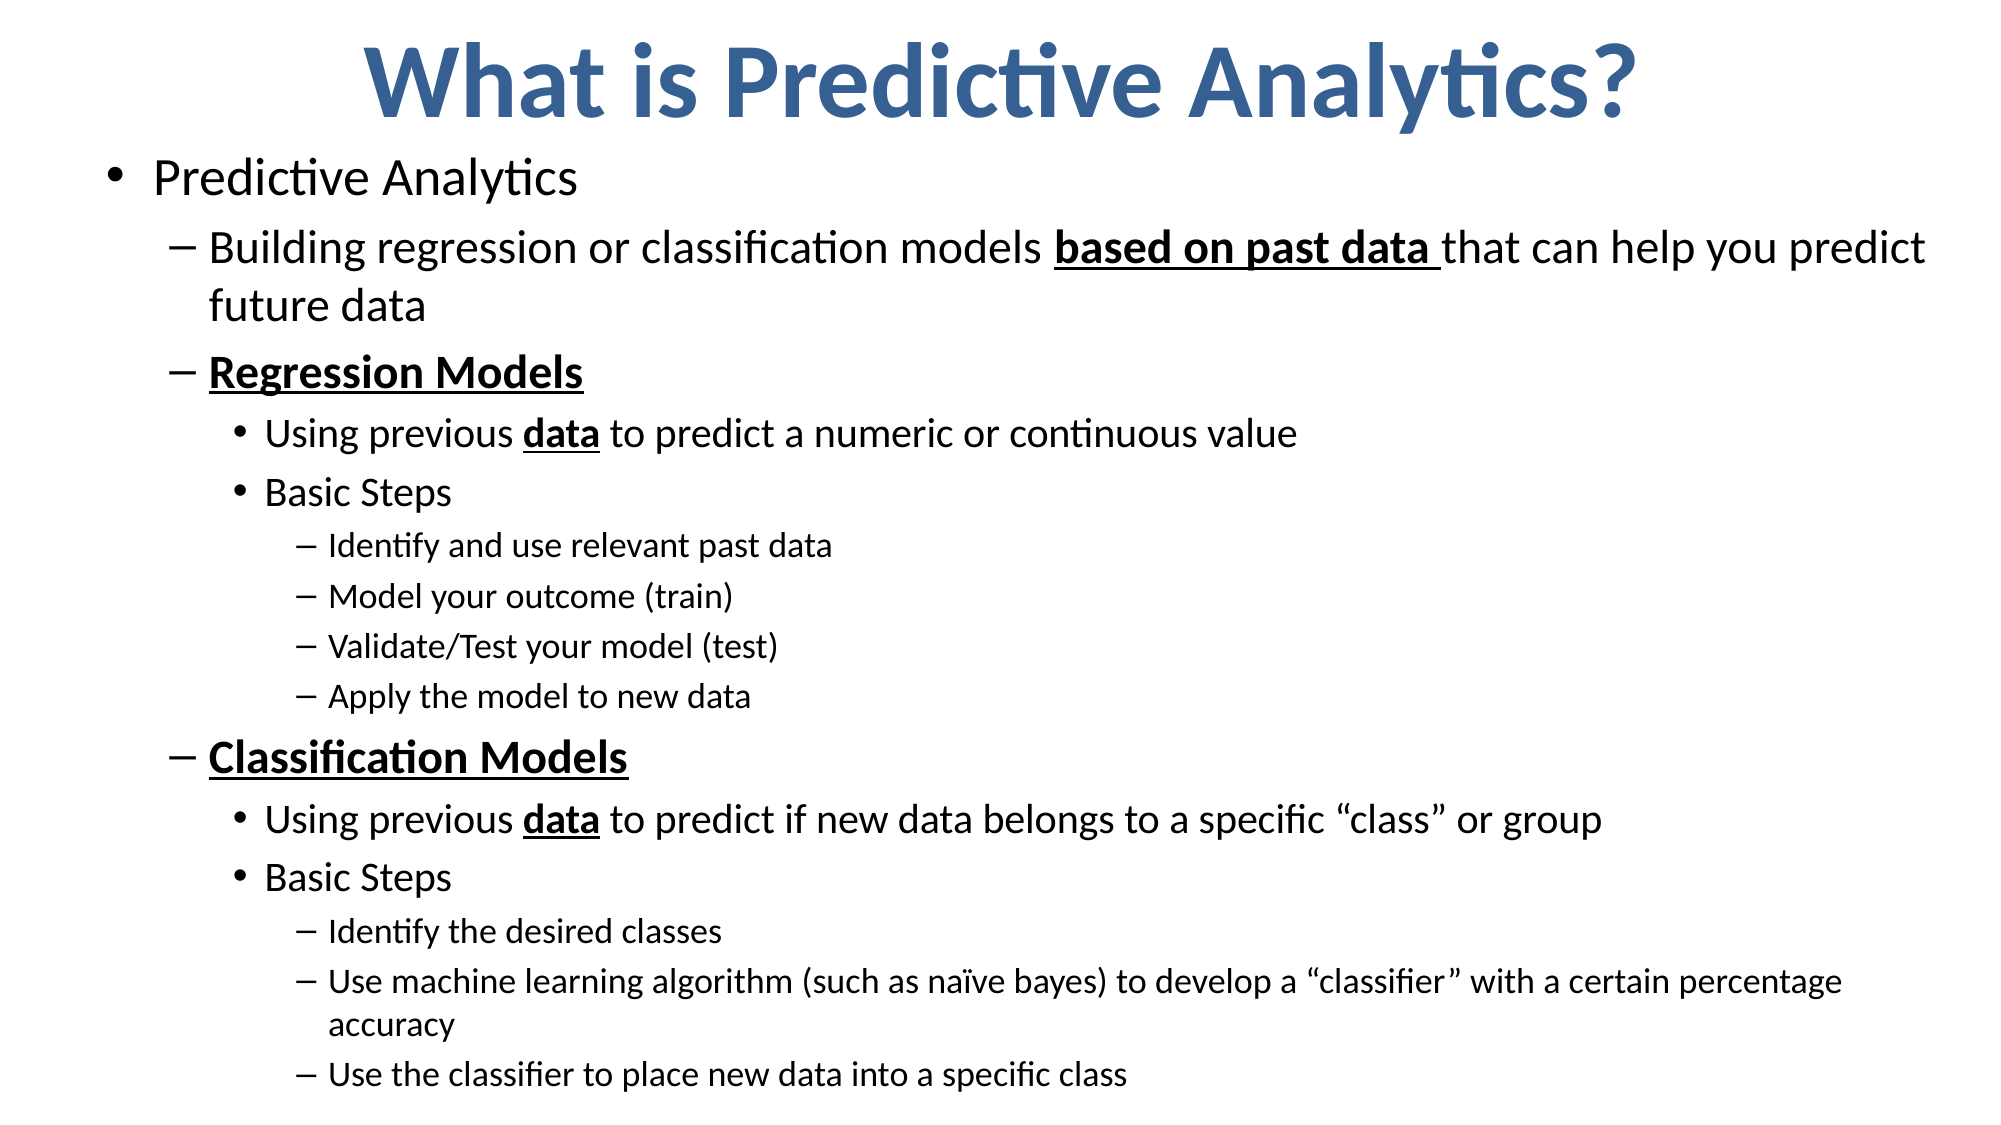

What is Predictive Analytics?
Predictive Analytics
Building regression or classification models based on past data that can help you predict future data
Regression Models
Using previous data to predict a numeric or continuous value
Basic Steps
Identify and use relevant past data
Model your outcome (train)
Validate/Test your model (test)
Apply the model to new data
Classification Models
Using previous data to predict if new data belongs to a specific “class” or group
Basic Steps
Identify the desired classes
Use machine learning algorithm (such as naïve bayes) to develop a “classifier” with a certain percentage accuracy
Use the classifier to place new data into a specific class